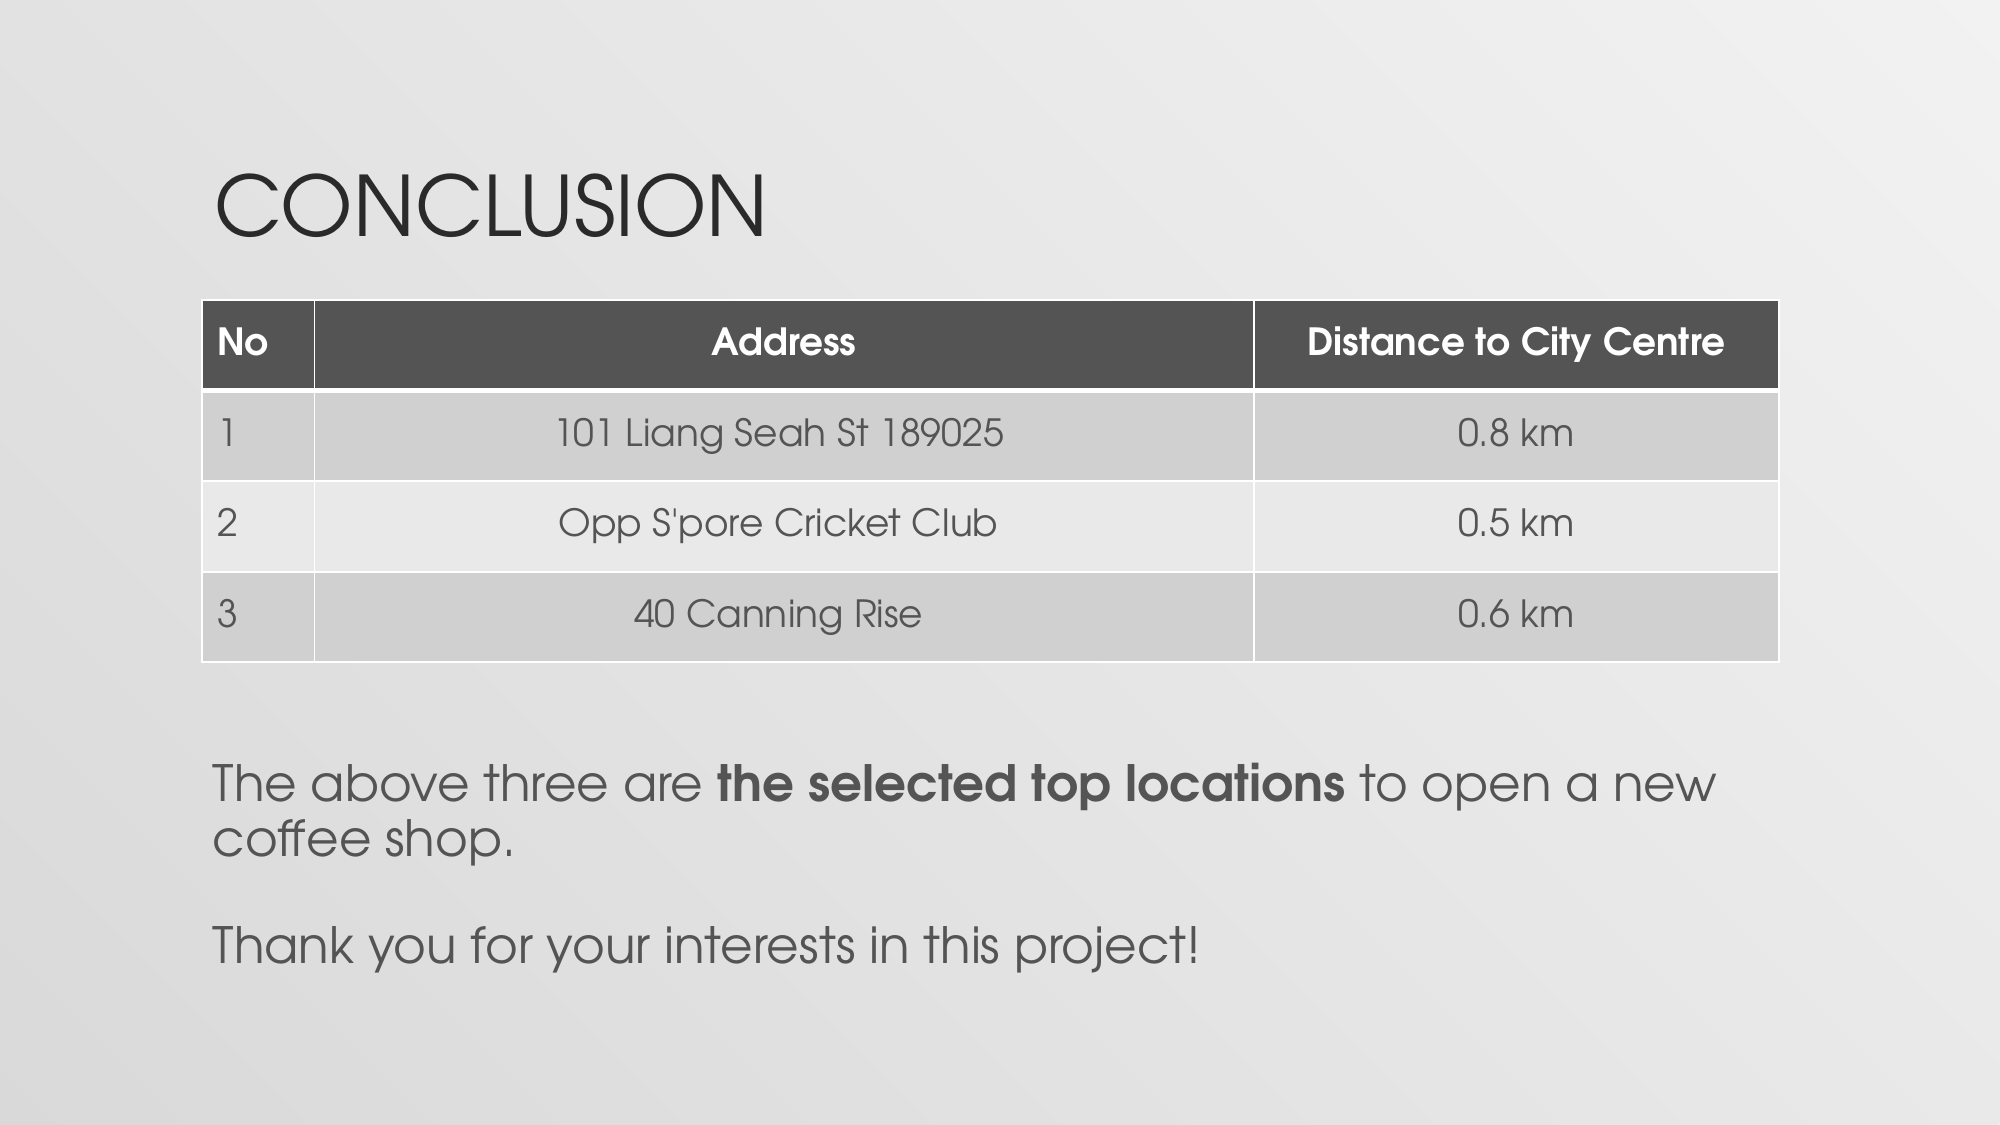

# conclusion
| No | Address | Distance to City Centre |
| --- | --- | --- |
| 1 | 101 Liang Seah St 189025 | 0.8 km |
| 2 | Opp S'pore Cricket Club | 0.5 km |
| 3 | 40 Canning Rise | 0.6 km |
The above three are the selected top locations to open a new coffee shop.

Thank you for your interests in this project!